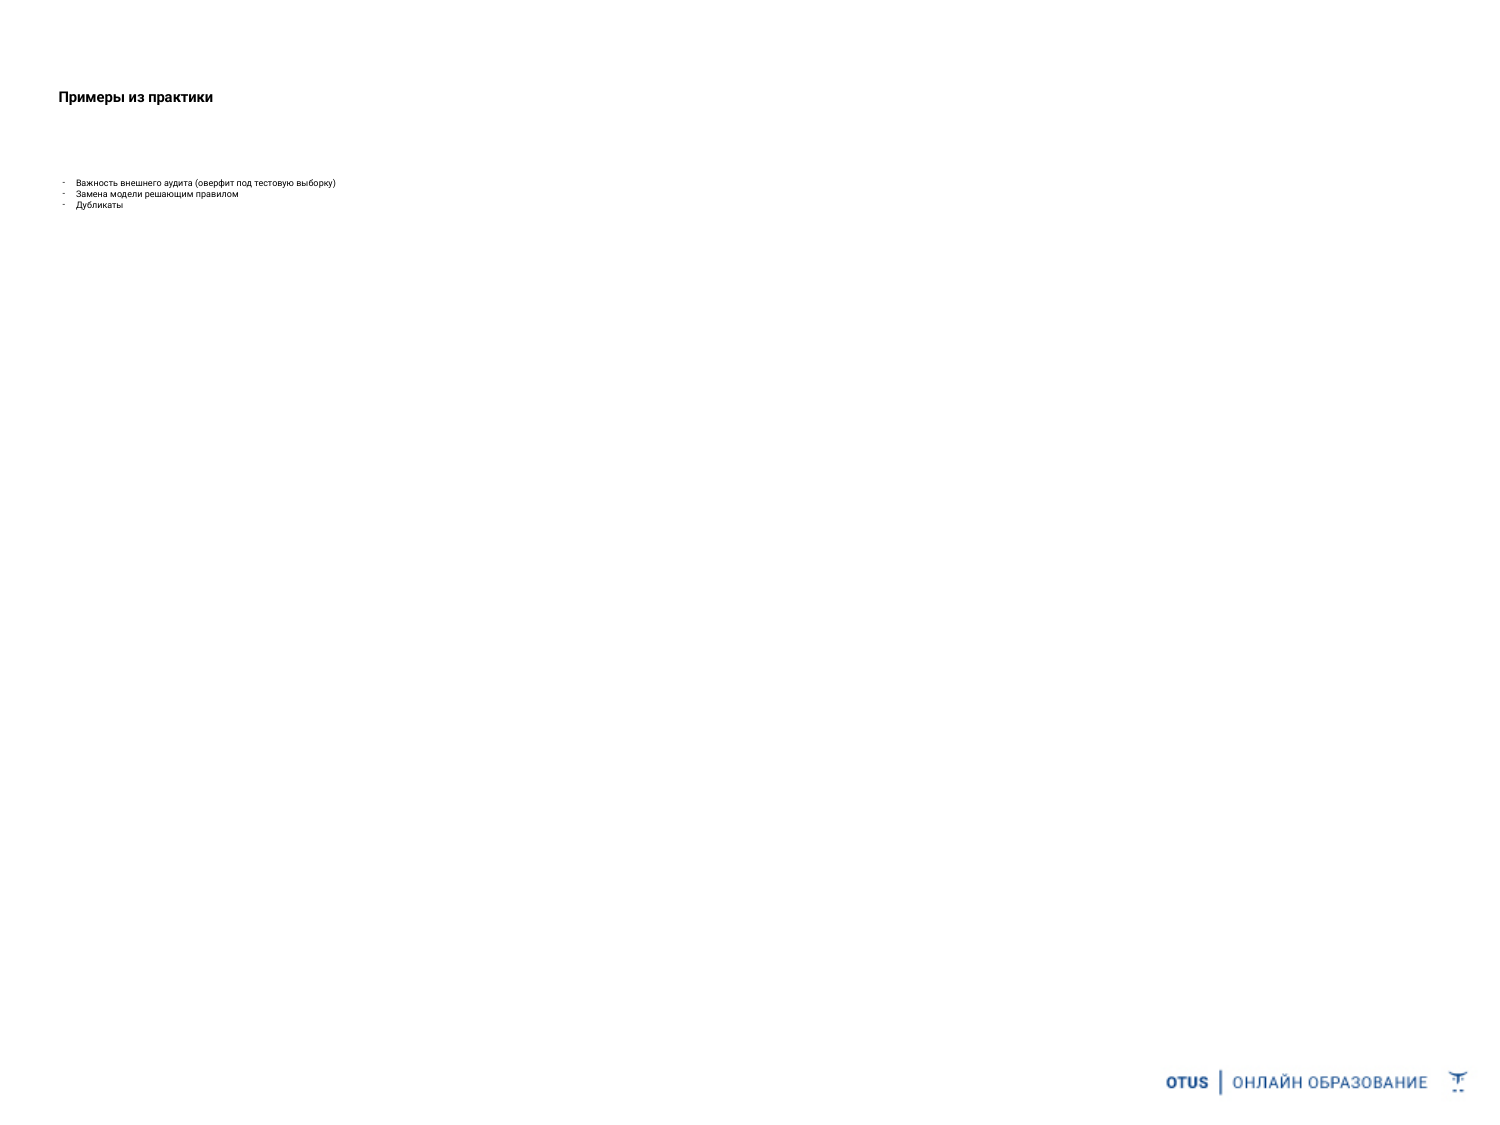

# Примеры из практики

Важность внешнего аудита (оверфит под тестовую выборку)
Замена модели решающим правилом
Дубликаты